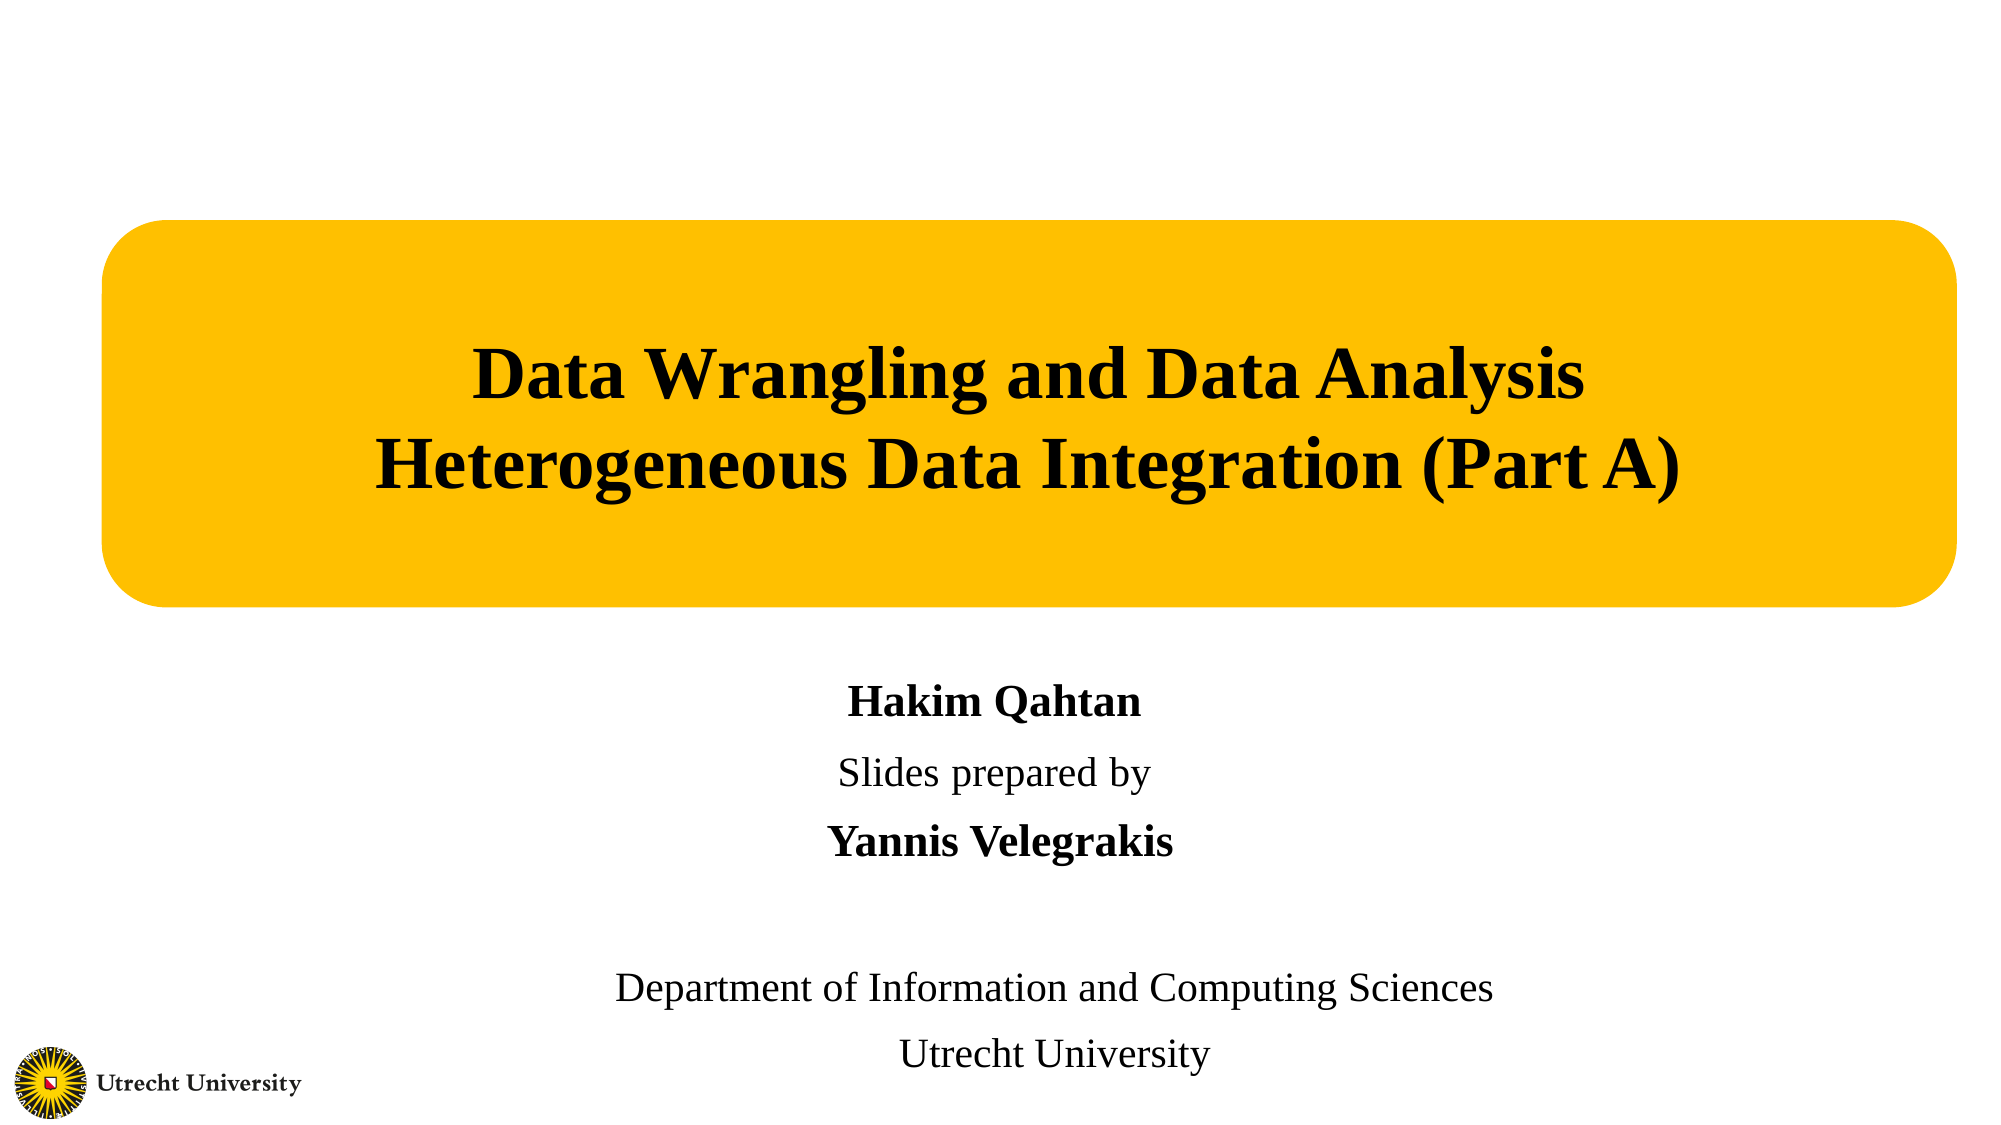

Data Wrangling and Data Analysis
Heterogeneous Data Integration (Part A)

Hakim Qahtan
Slides prepared by
Yannis Velegrakis
Department of Information and Computing Sciences
Utrecht University